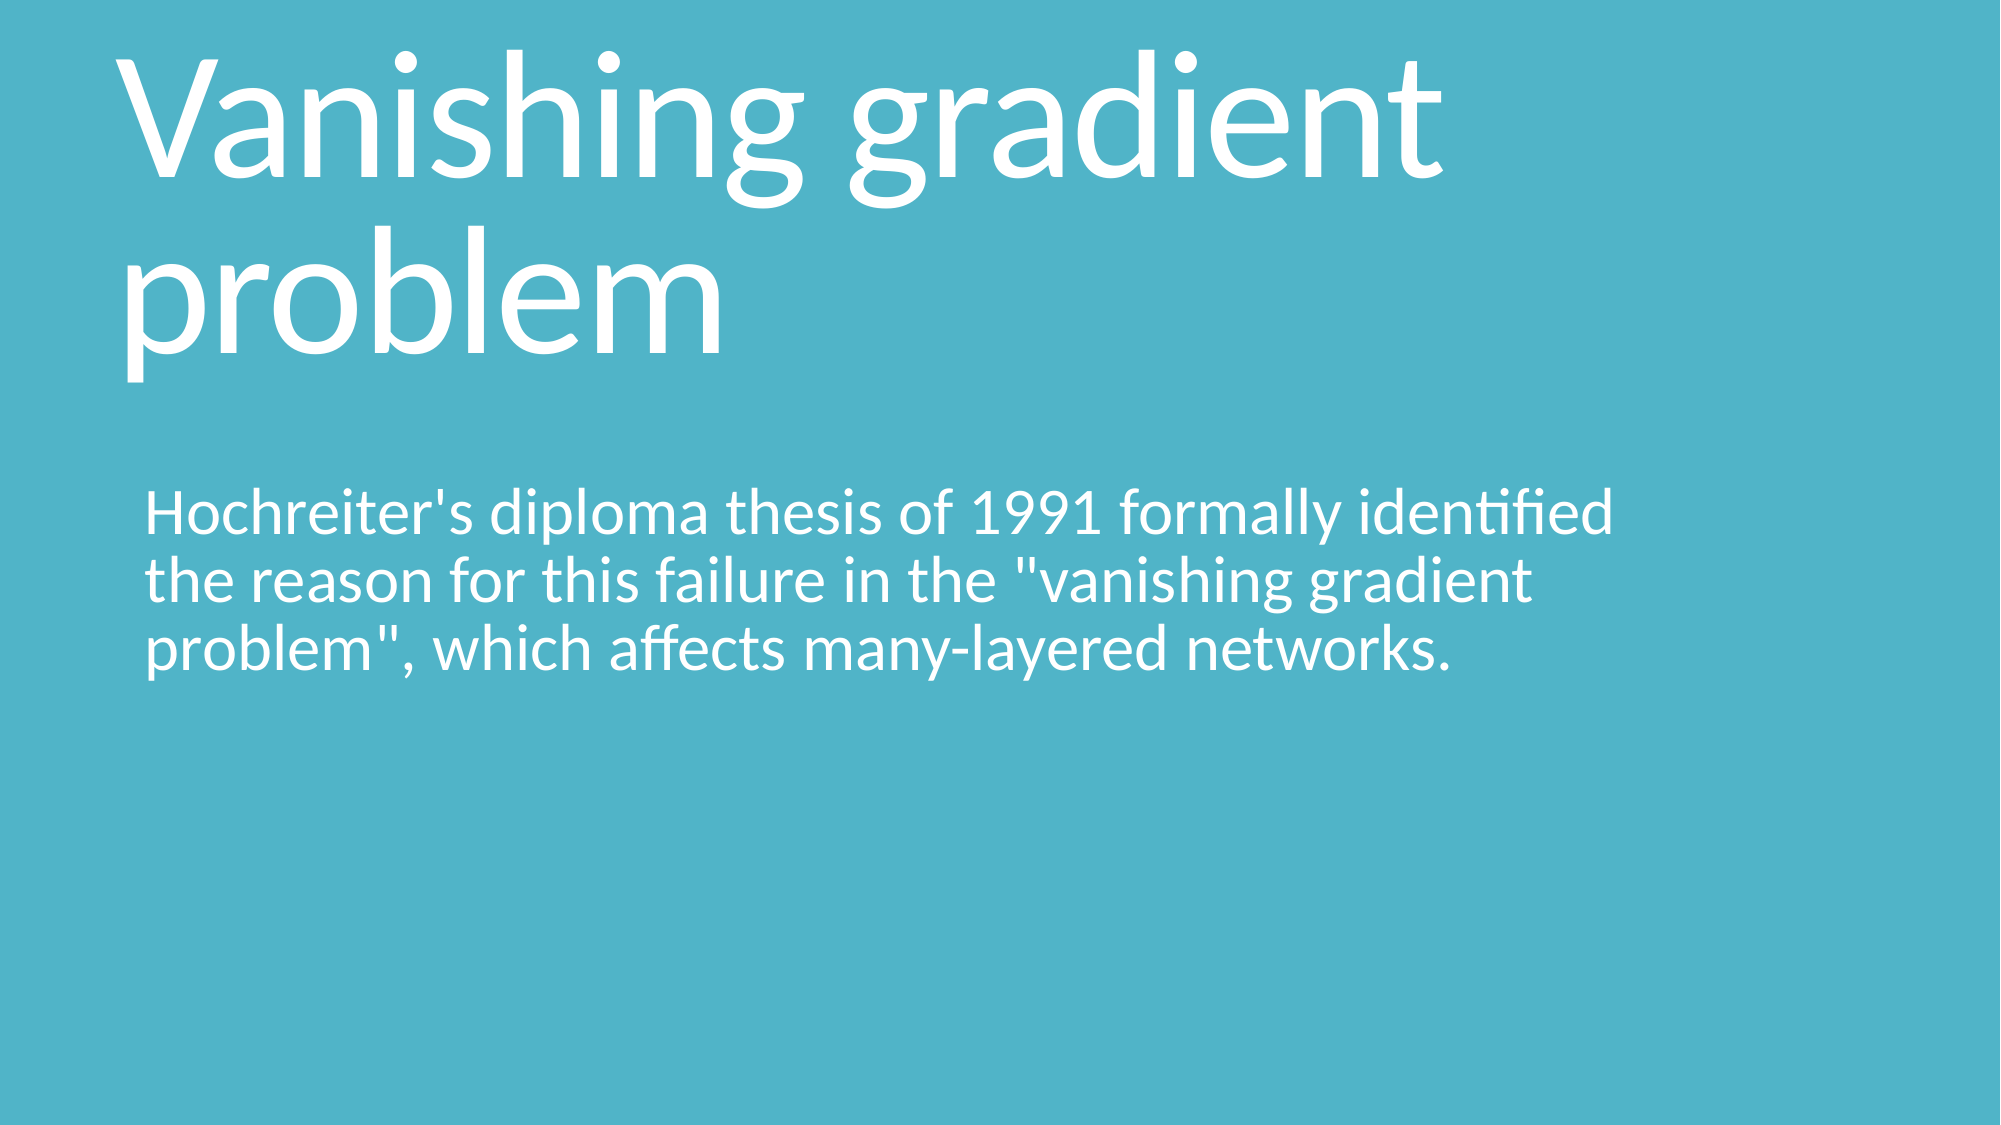

# Vanishing gradient problem
Hochreiter's diploma thesis of 1991 formally identified the reason for this failure in the "vanishing gradient problem", which affects many-layered networks.